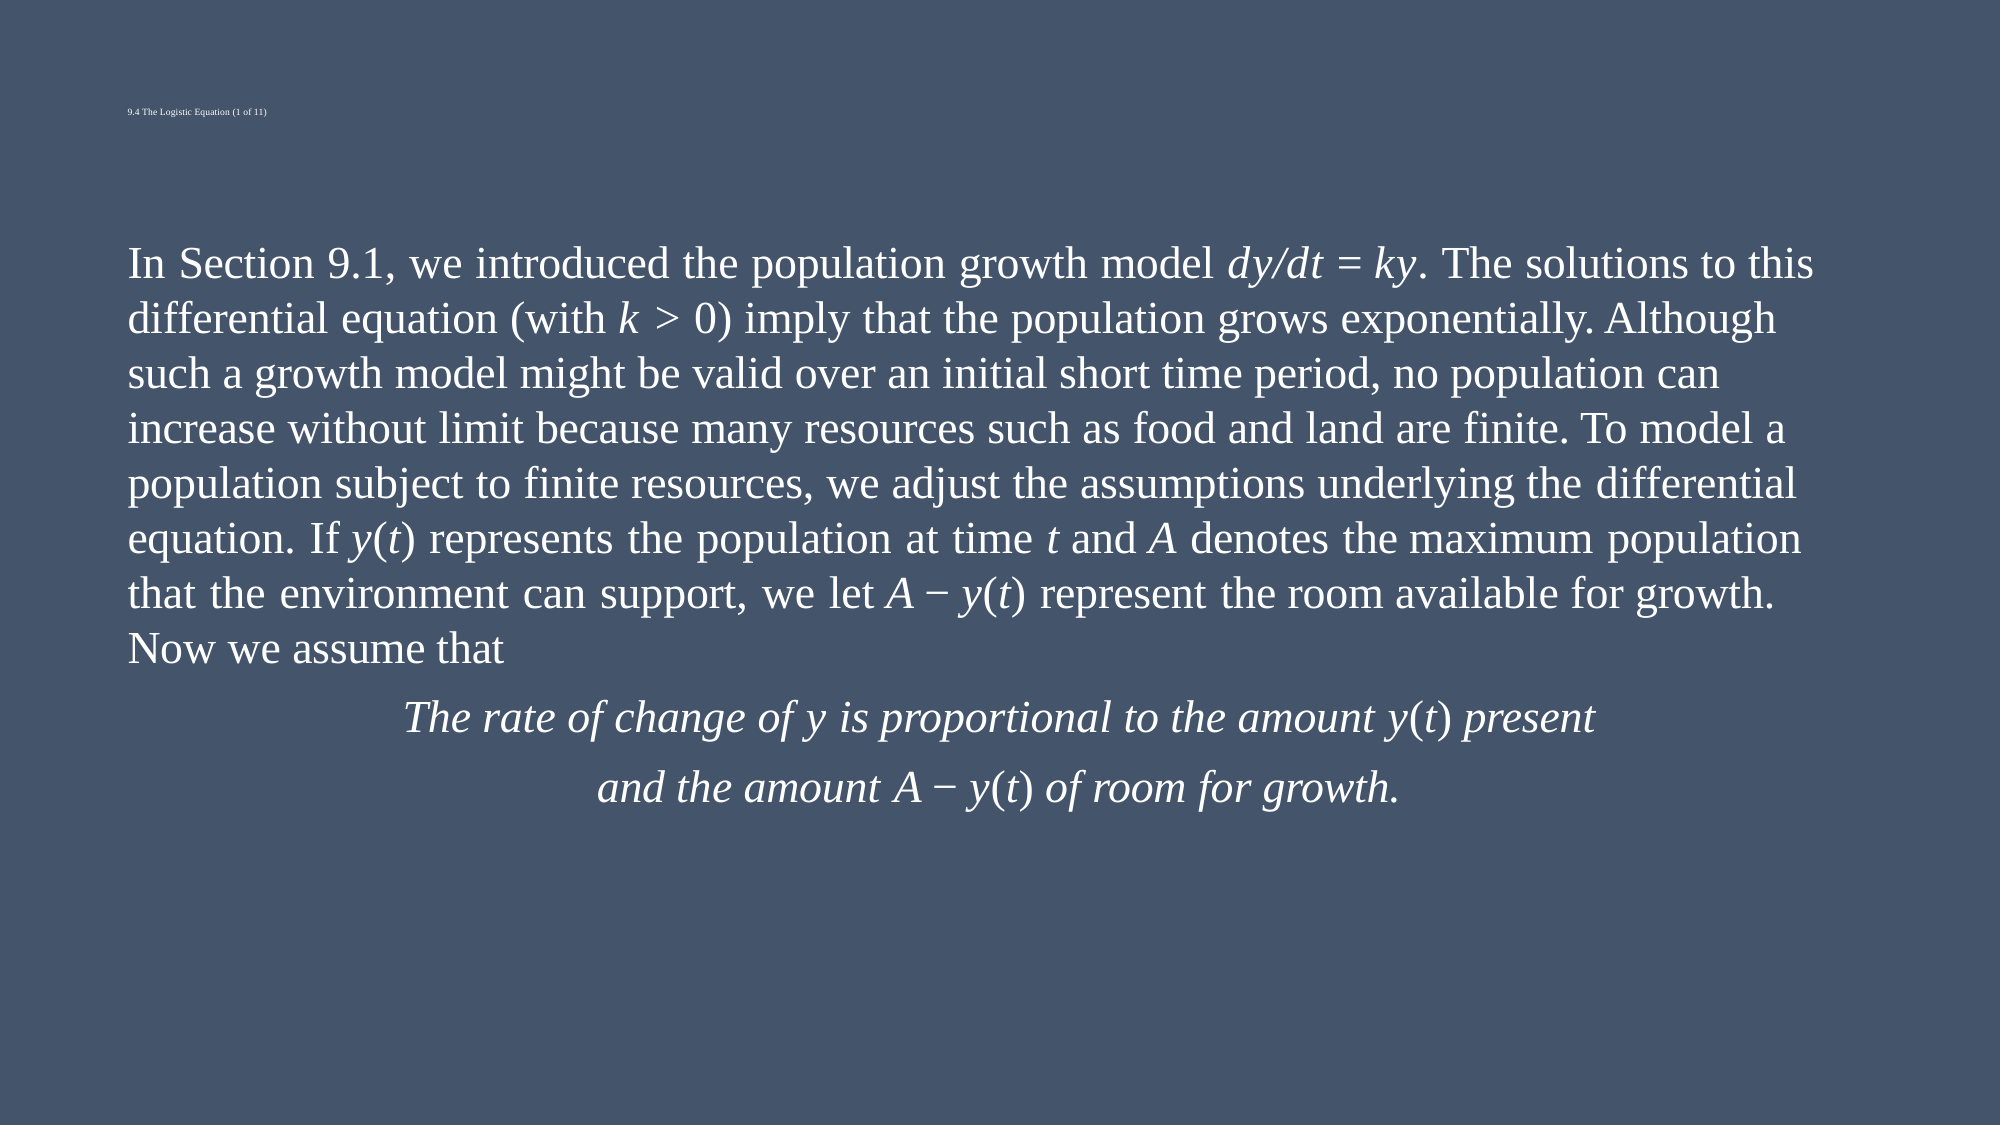

# 9.4 The Logistic Equation (1 of 11)
In Section 9.1, we introduced the population growth model dy/dt = ky. The solutions to this differential equation (with k > 0) imply that the population grows exponentially. Although such a growth model might be valid over an initial short time period, no population can increase without limit because many resources such as food and land are finite. To model a population subject to finite resources, we adjust the assumptions underlying the differential equation. If y(t) represents the population at time t and A denotes the maximum population that the environment can support, we let A − y(t) represent the room available for growth. Now we assume that
The rate of change of y is proportional to the amount y(t) present
and the amount A − y(t) of room for growth.